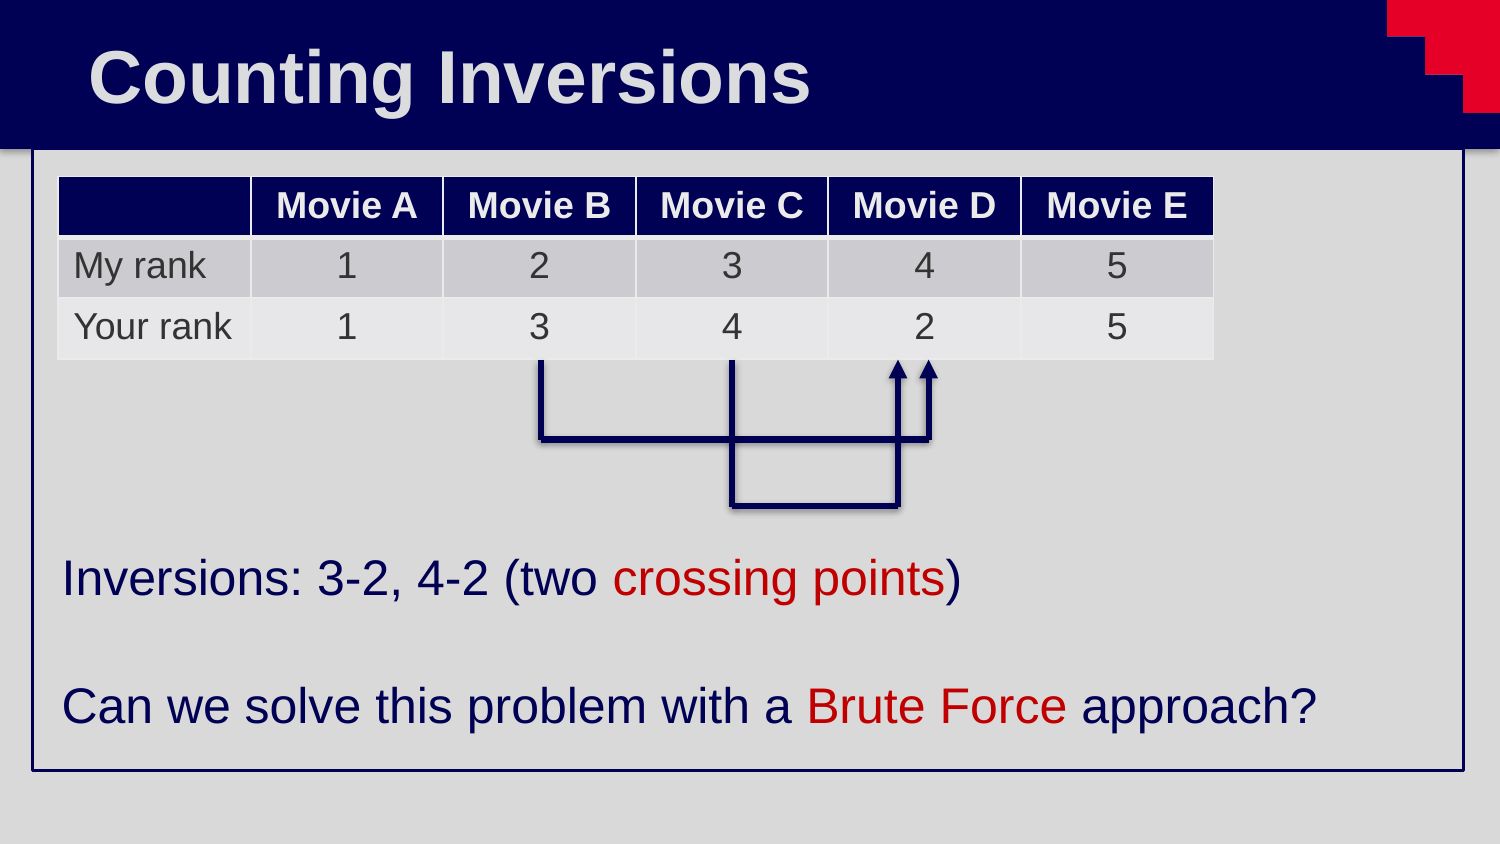

# Counting Inversions

Inversions: 3-2, 4-2 (two crossing points)
Can we solve this problem with a Brute Force approach?
|  | Movie A | Movie B | Movie C | Movie D | Movie E |
| --- | --- | --- | --- | --- | --- |
| My rank | 1 | 2 | 3 | 4 | 5 |
| Your rank | 1 | 3 | 4 | 2 | 5 |